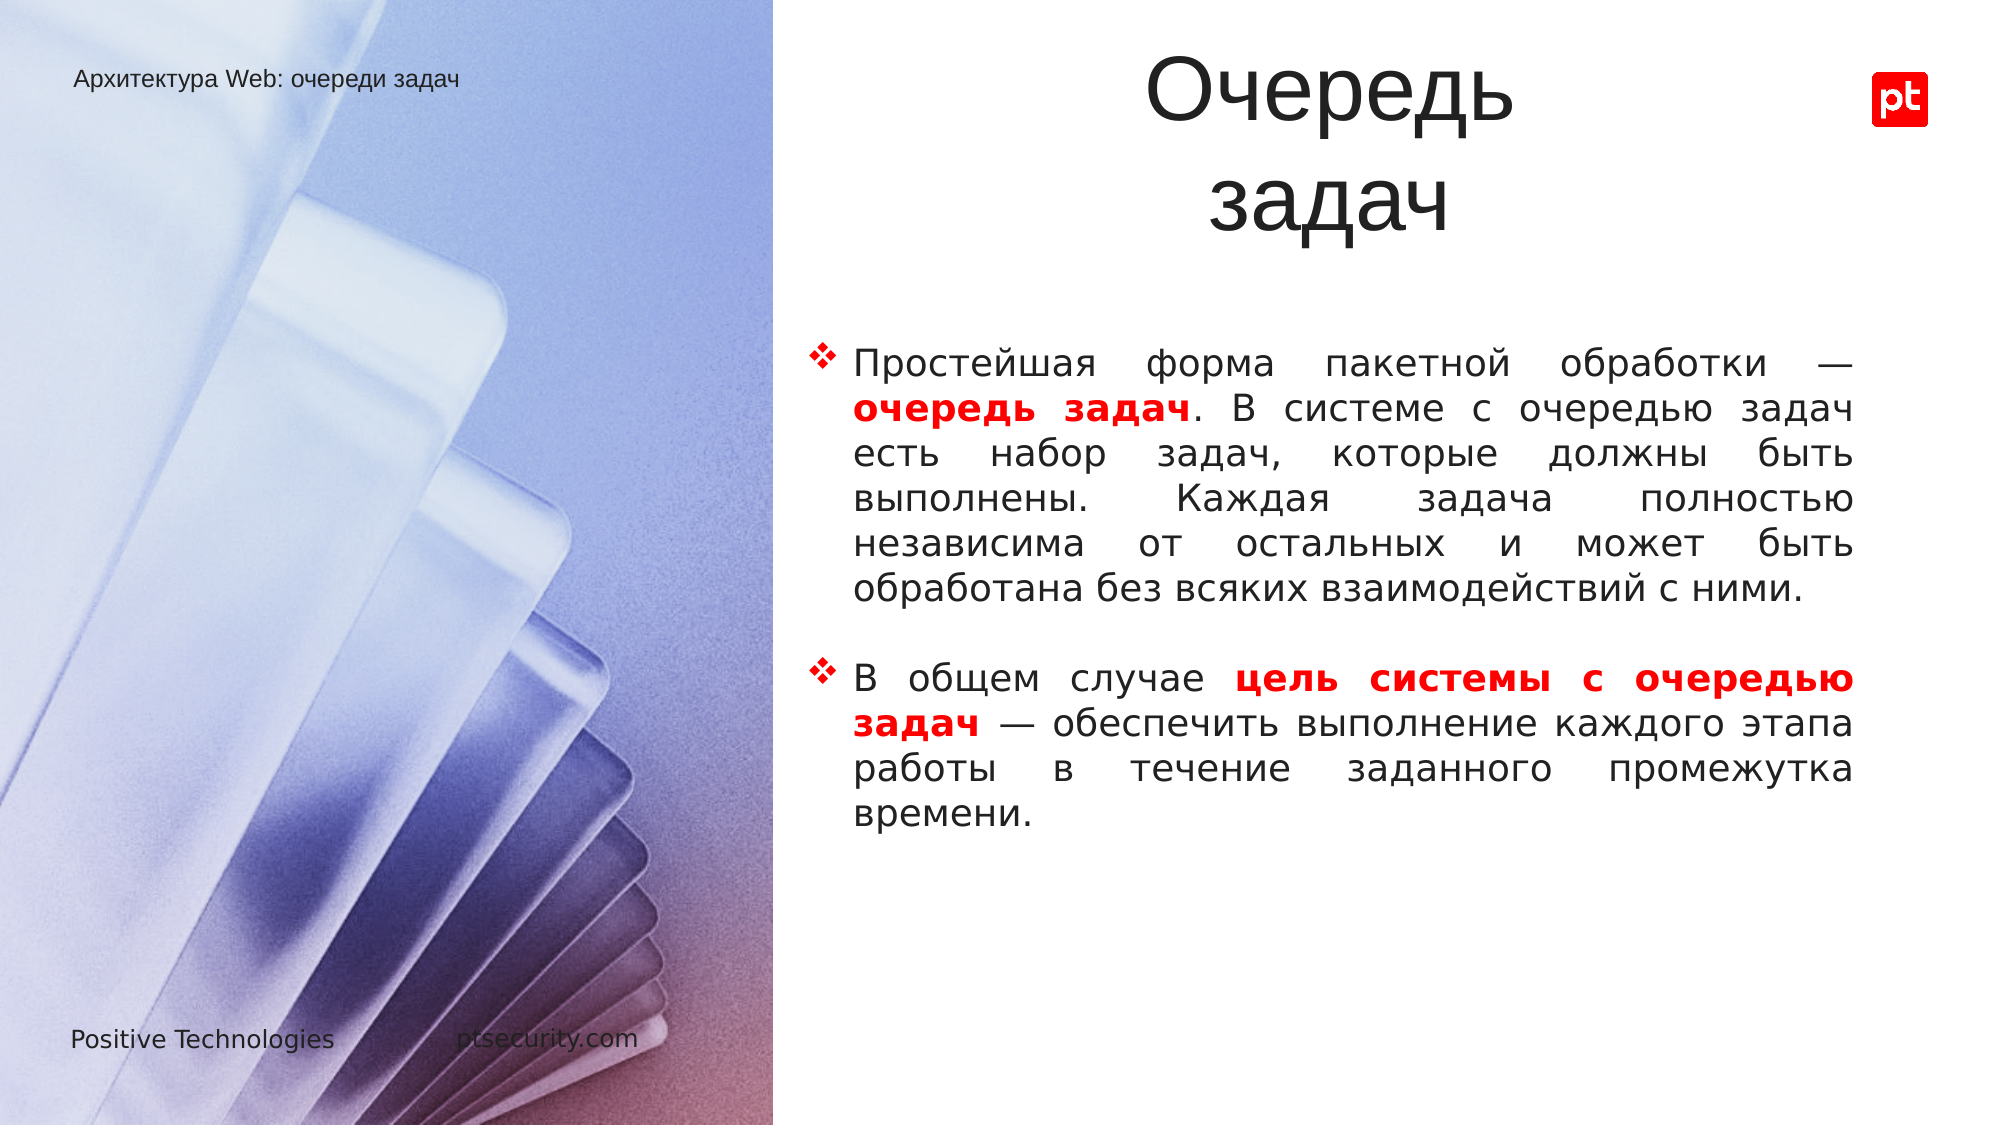

Очередь задач
Архитектура Web: очереди задач
Простейшая форма пакетной обработки — очередь задач. В системе с очередью задач есть набор задач, которые должны быть выполнены. Каждая задача полностью независима от остальных и может быть обработана без всяких взаимодействий с ними.

В общем случае цель системы с очередью задач — обеспечить выполнение каждого этапа работы в течение заданного промежутка времени.